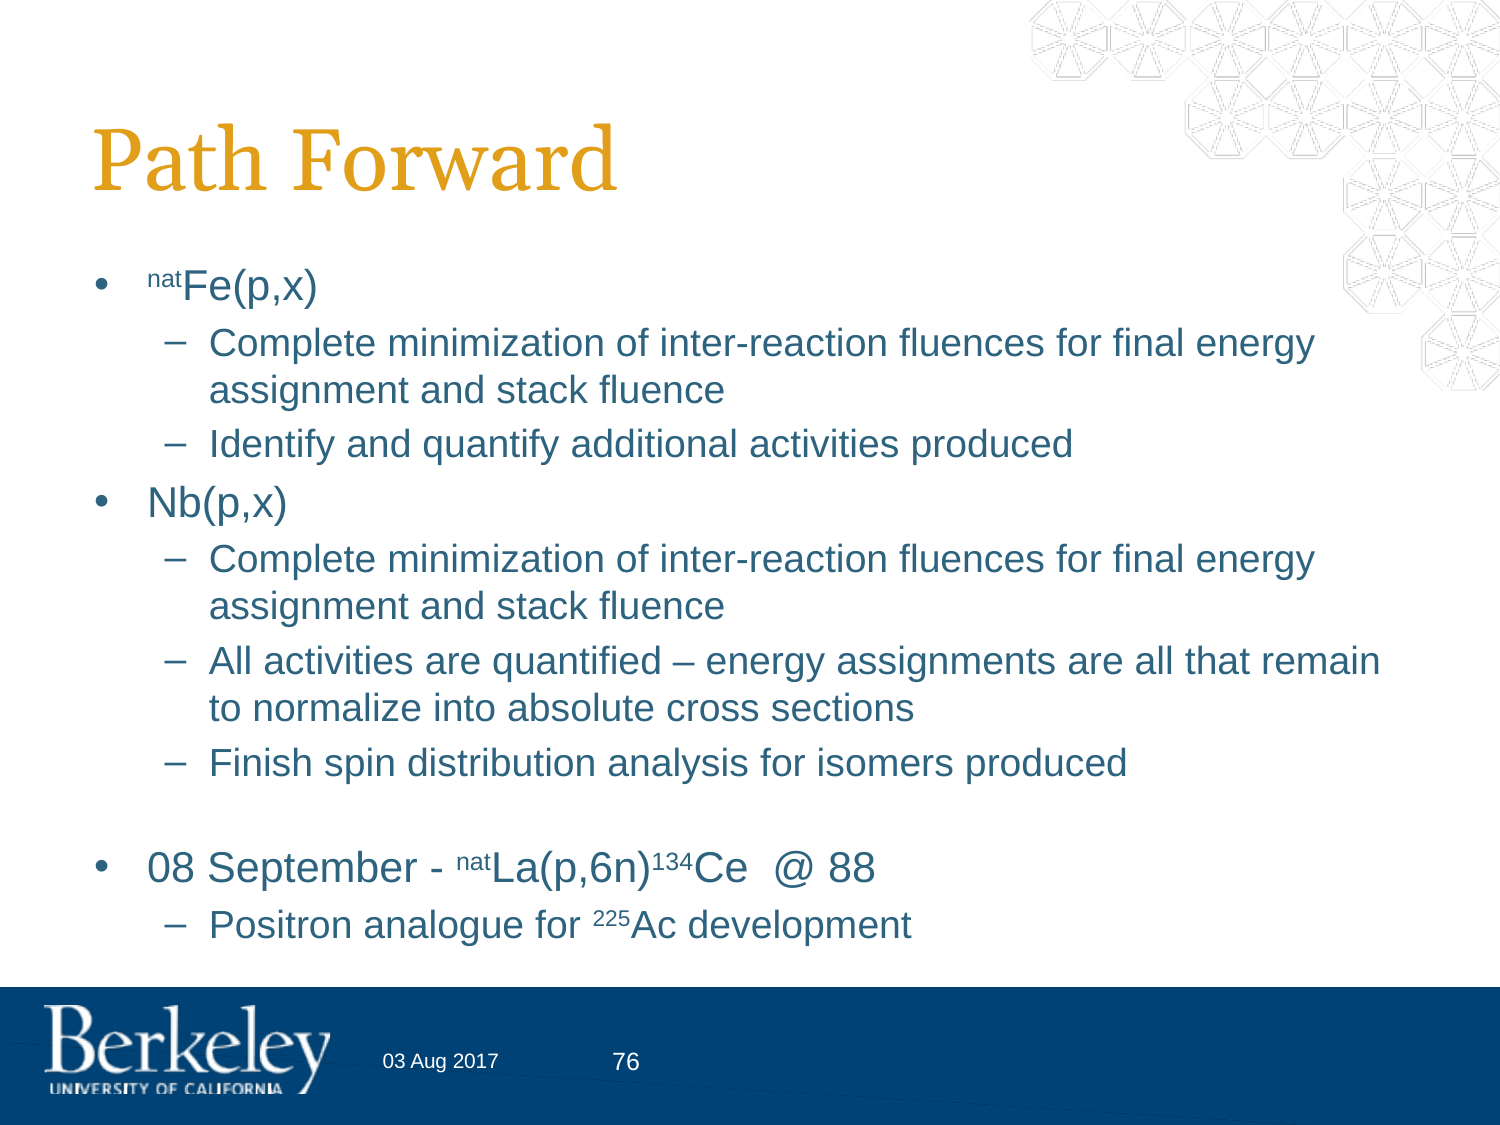

# Path Forward
natFe(p,x)
Complete minimization of inter-reaction fluences for final energy assignment and stack fluence
Identify and quantify additional activities produced
Nb(p,x)
Complete minimization of inter-reaction fluences for final energy assignment and stack fluence
All activities are quantified – energy assignments are all that remain to normalize into absolute cross sections
Finish spin distribution analysis for isomers produced
08 September - natLa(p,6n)134Ce  @ 88
Positron analogue for 225Ac development